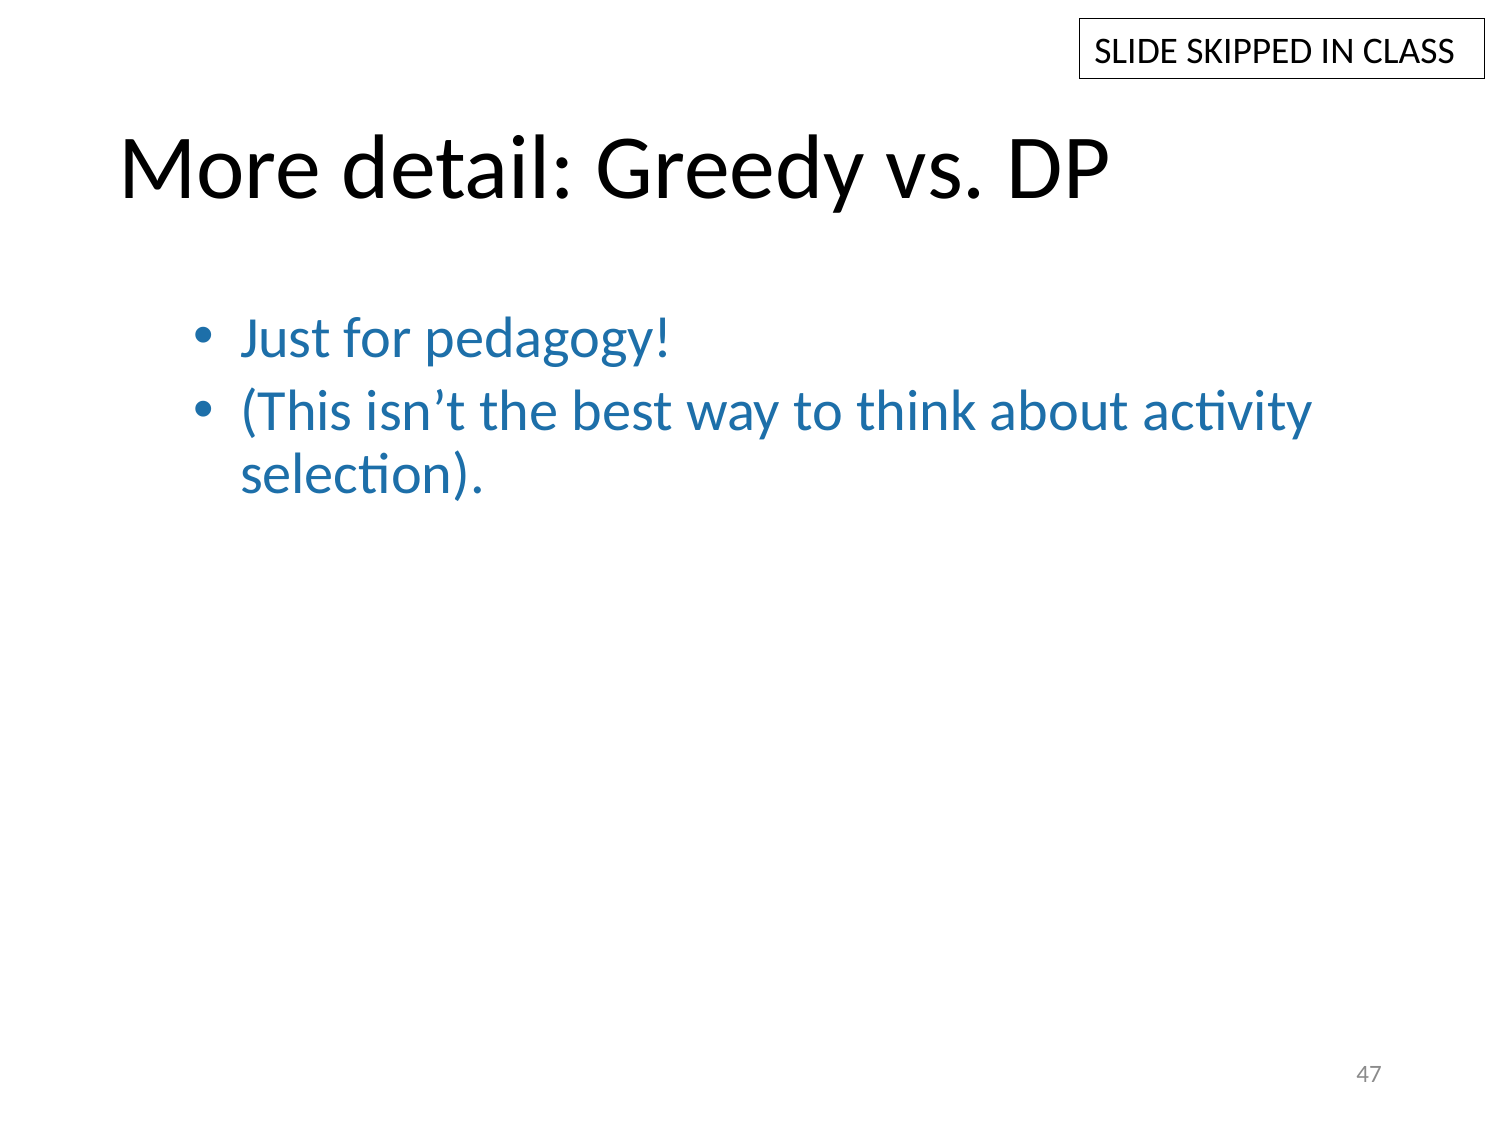

SLIDE SKIPPED IN CLASS
# More detail: Greedy vs. DP
Just for pedagogy!
(This isn’t the best way to think about activity selection).

47